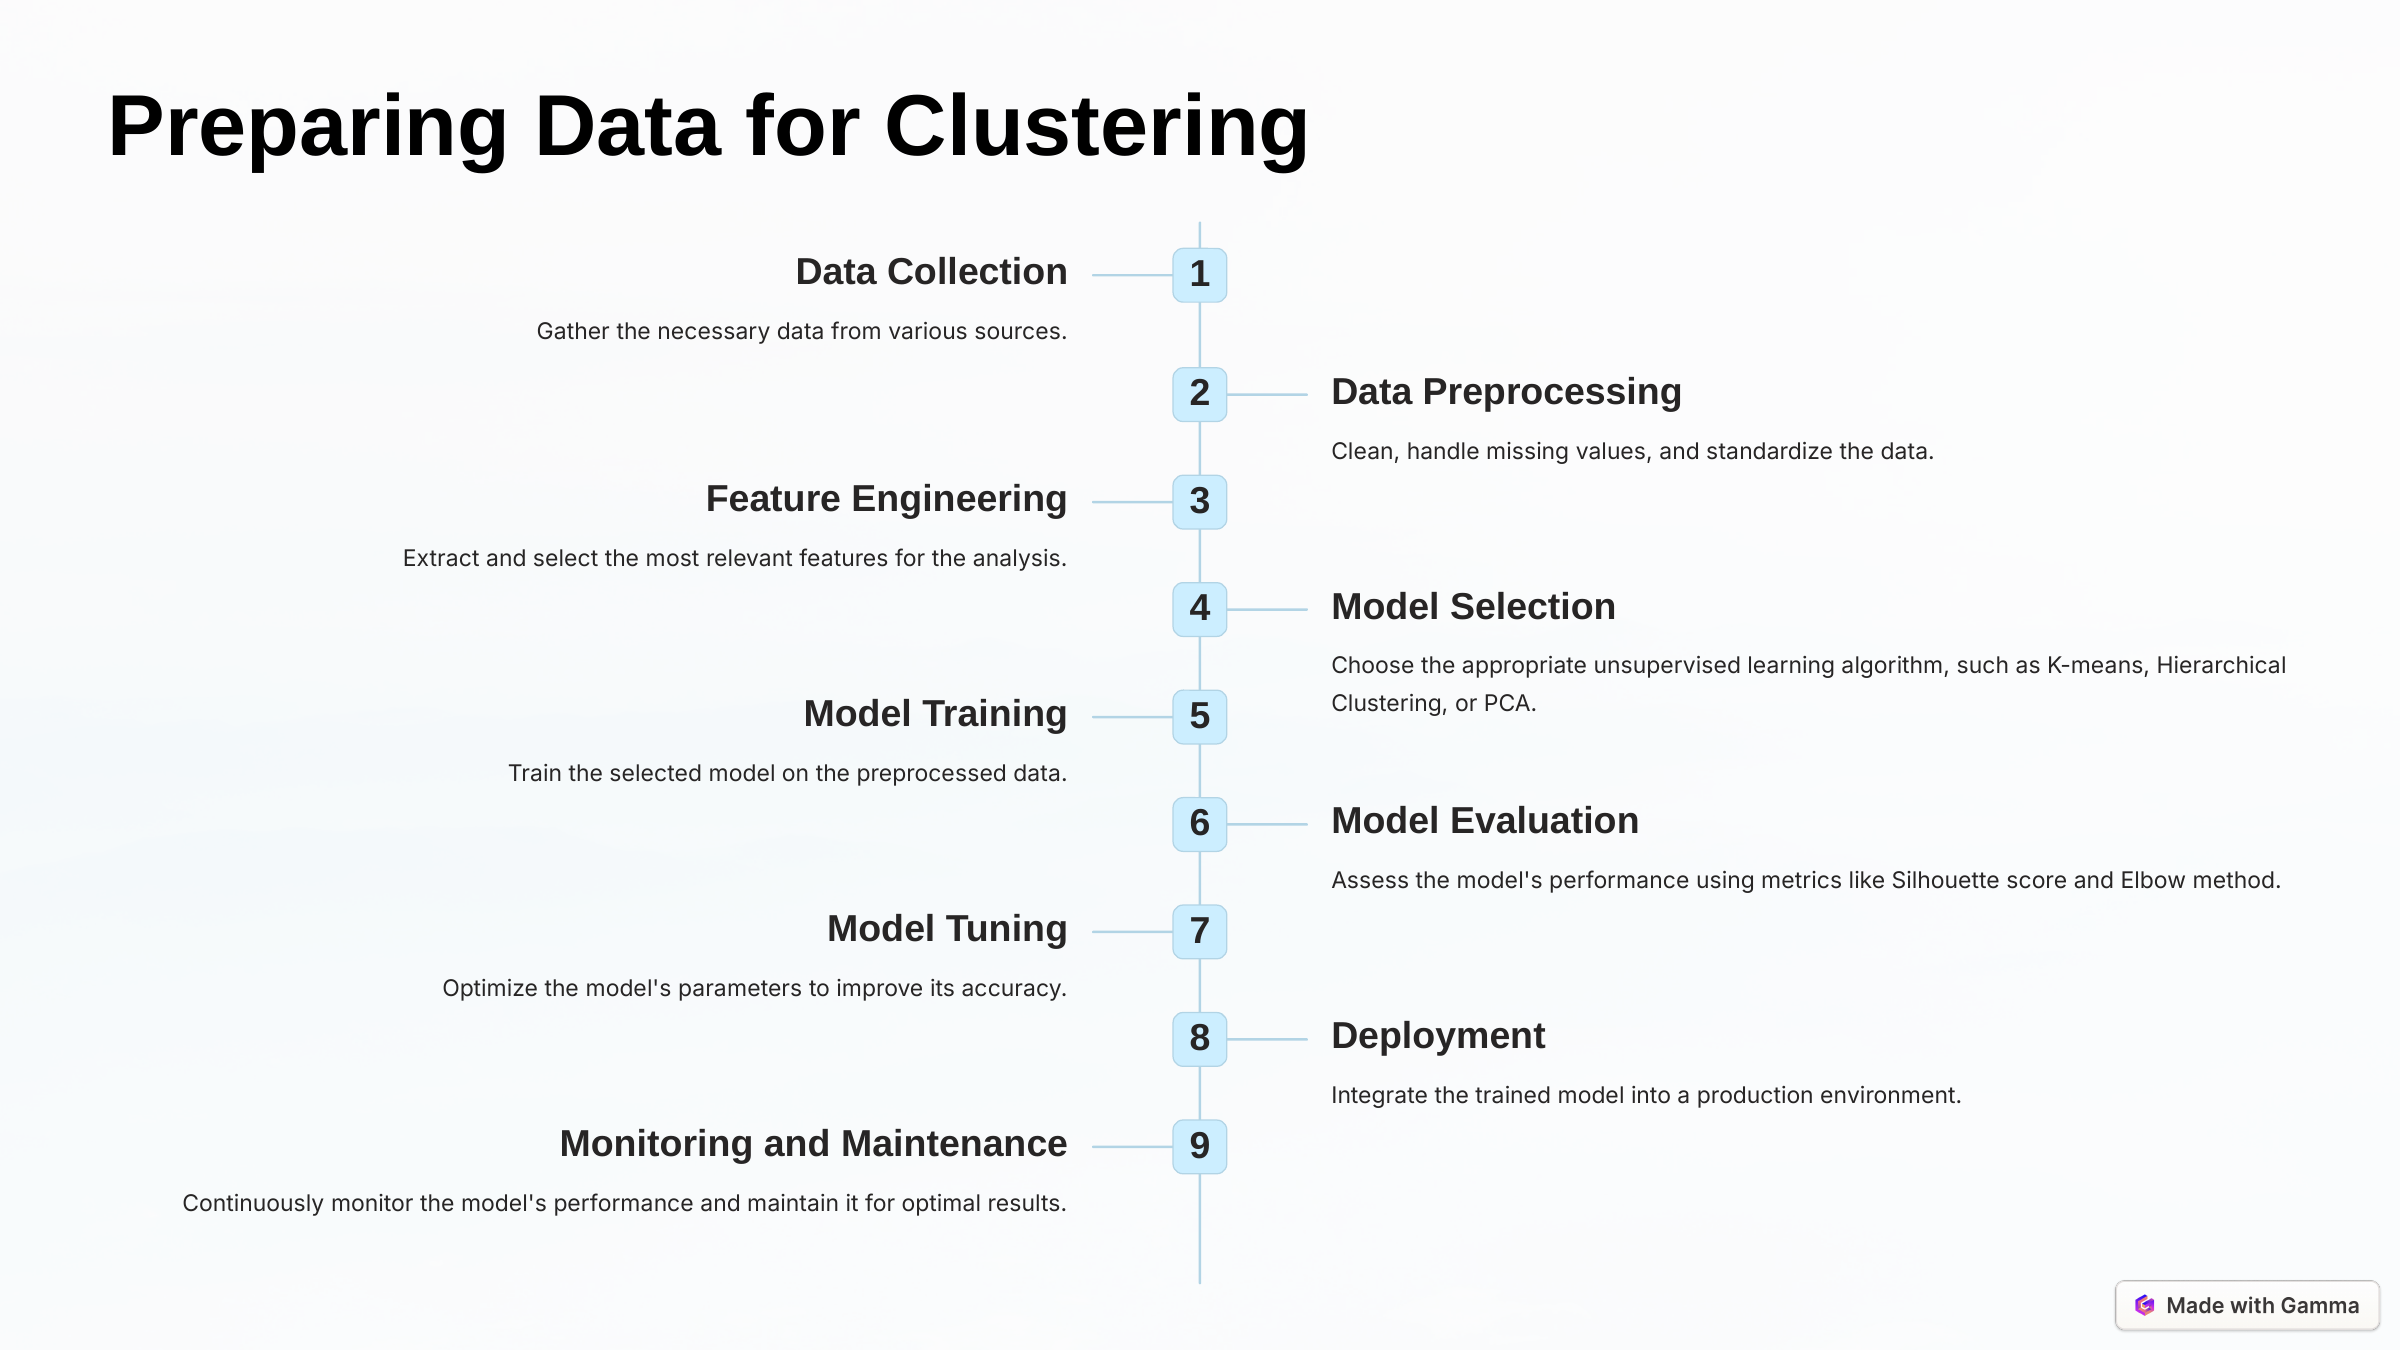

Preparing Data for Clustering

Data Collection

1

Gather the necessary data from various sources.
Data Preprocessing

2

Clean, handle missing values, and standardize the data.
Feature Engineering

3

Extract and select the most relevant features for the analysis.
Model Selection

4

Choose the appropriate unsupervised learning algorithm, such as K-means, Hierarchical Clustering, or PCA.
Model Training

5

Train the selected model on the preprocessed data.
Model Evaluation

6

Assess the model's performance using metrics like Silhouette score and Elbow method.
Model Tuning

7

Optimize the model's parameters to improve its accuracy.
Deployment

8

Integrate the trained model into a production environment.
Monitoring and Maintenance

9

Continuously monitor the model's performance and maintain it for optimal results.